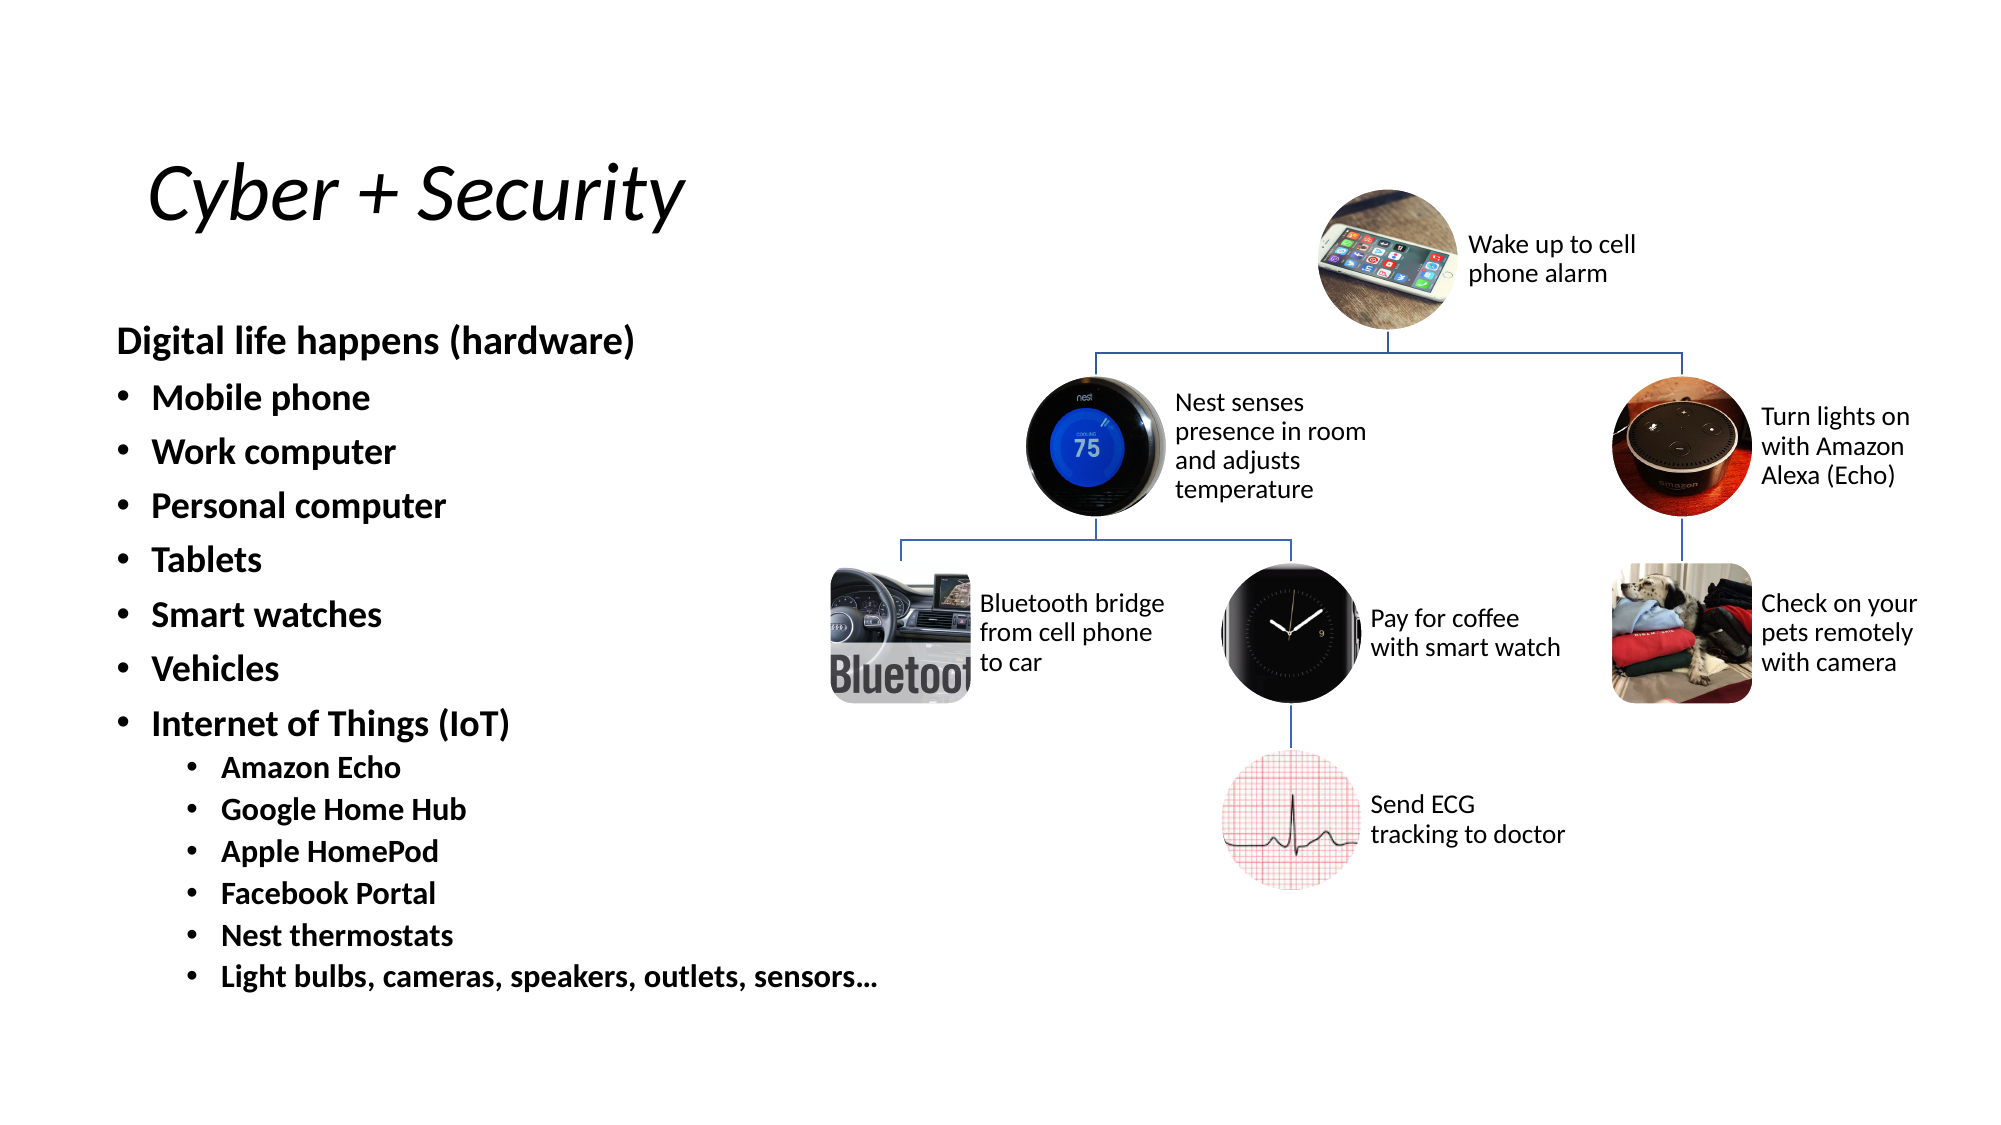

# Cyber + Security
Wake up to cell phone alarm
Nest senses presence in room and adjusts temperature
Bluetooth bridge from cell phone to car
Pay for coffee with smart watch
Send ECG tracking to doctor
Turn lights on with Amazon Alexa (Echo)
Check on your pets remotely with camera
Digital life happens (hardware)
Mobile phone
Work computer
Personal computer
Tablets
Smart watches
Vehicles
Internet of Things (IoT)
Amazon Echo
Google Home Hub
Apple HomePod
Facebook Portal
Nest thermostats
Light bulbs, cameras, speakers, outlets, sensors…